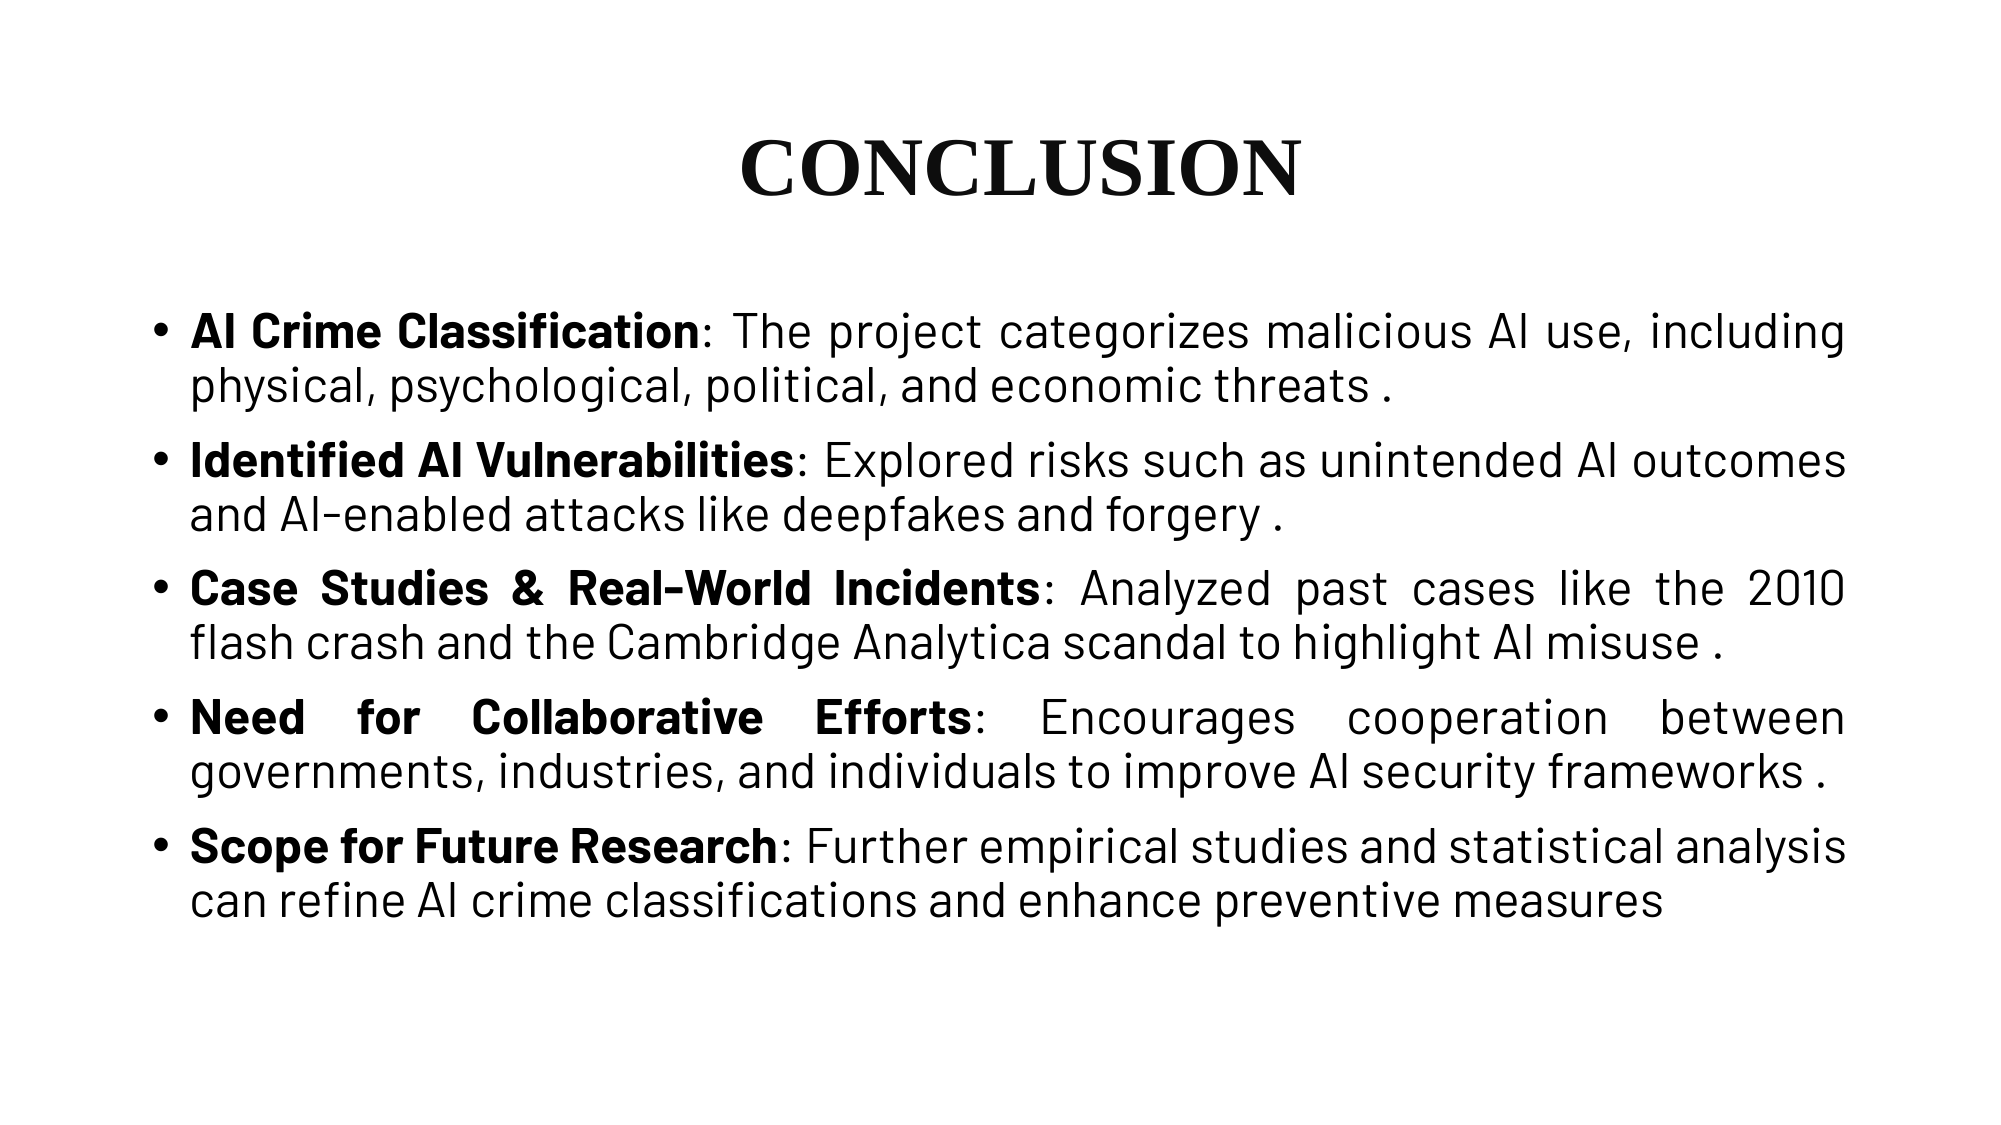

# CONCLUSION
AI Crime Classification: The project categorizes malicious AI use, including physical, psychological, political, and economic threats .
Identified AI Vulnerabilities: Explored risks such as unintended AI outcomes and AI-enabled attacks like deepfakes and forgery .
Case Studies & Real-World Incidents: Analyzed past cases like the 2010 flash crash and the Cambridge Analytica scandal to highlight AI misuse .
Need for Collaborative Efforts: Encourages cooperation between governments, industries, and individuals to improve AI security frameworks .
Scope for Future Research: Further empirical studies and statistical analysis can refine AI crime classifications and enhance preventive measures